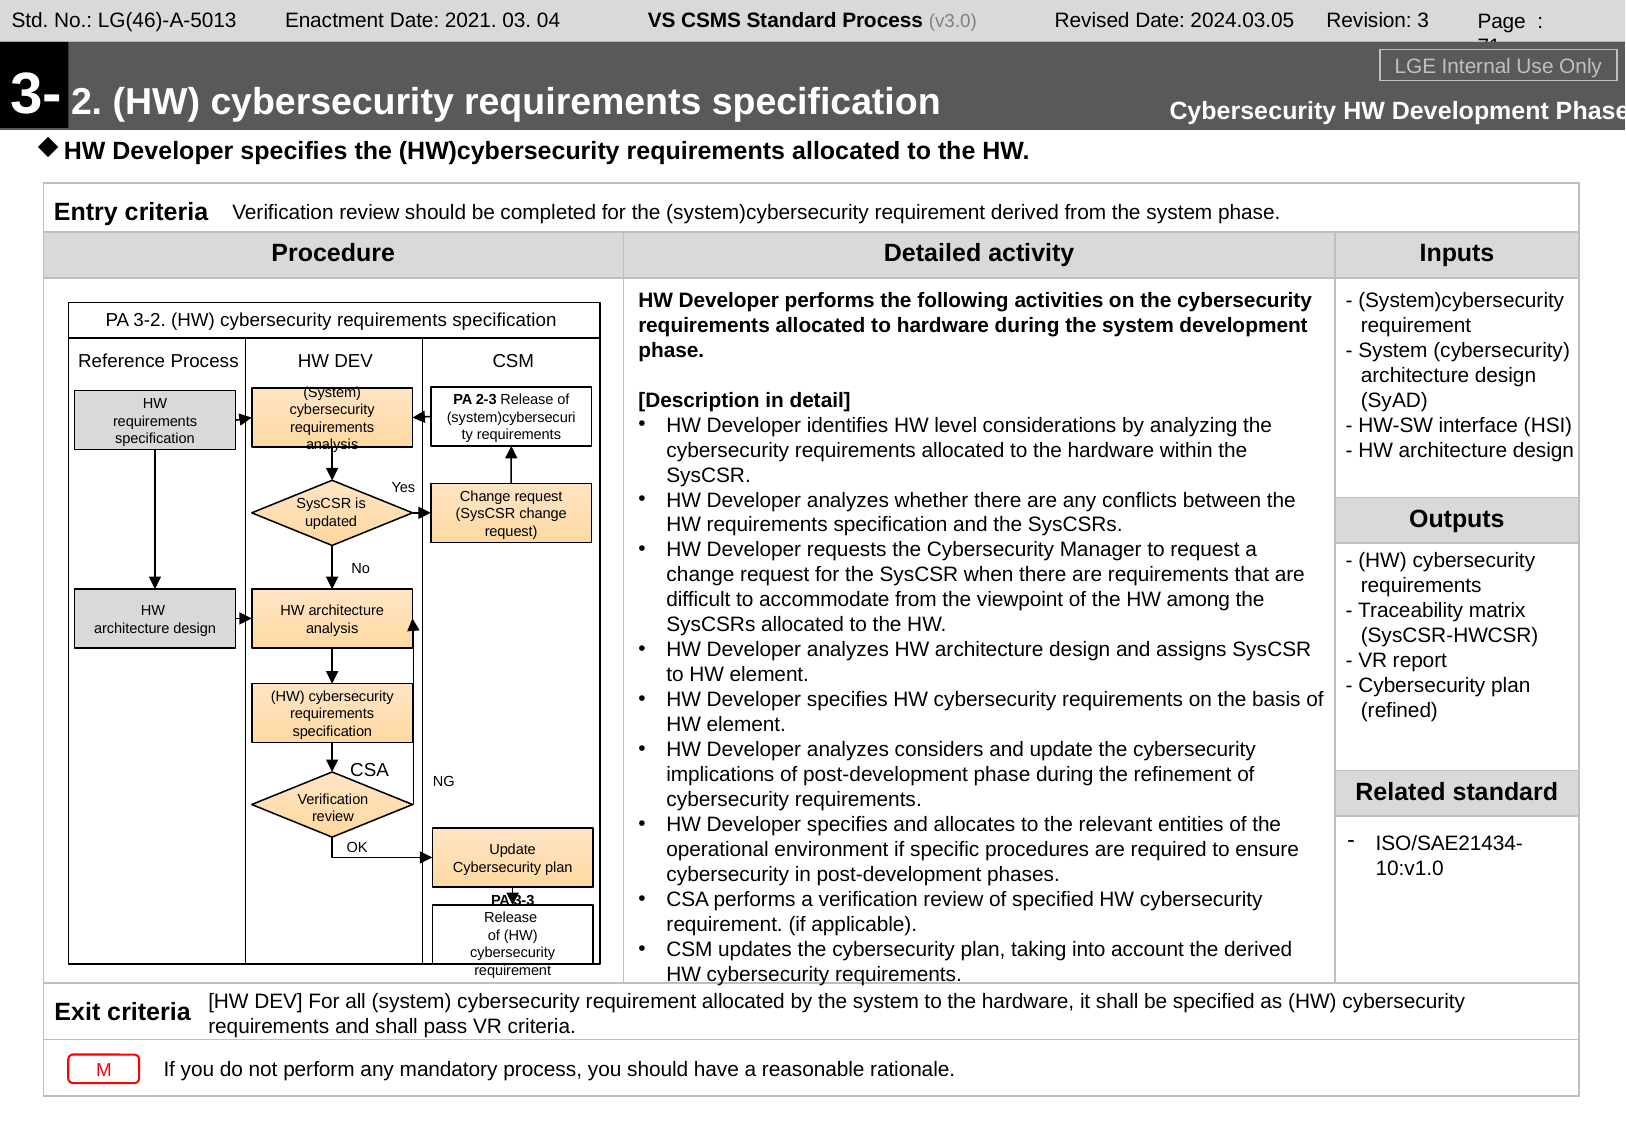

Page  :  71
3-
#
m
2. (HW) cybersecurity requirements specification
LGE Internal Use Only
Cybersecurity HW Development Phase
HW Developer specifies the (HW)cybersecurity requirements allocated to the HW.
Verification review should be completed for the (system)cybersecurity requirement derived from the system phase.
HW Developer performs the following activities on the cybersecurity requirements allocated to hardware during the system development phase.

[Description in detail]
HW Developer identifies HW level considerations by analyzing the cybersecurity requirements allocated to the hardware within the SysCSR.
HW Developer analyzes whether there are any conflicts between the HW requirements specification and the SysCSRs.
HW Developer requests the Cybersecurity Manager to request a change request for the SysCSR when there are requirements that are difficult to accommodate from the viewpoint of the HW among the SysCSRs allocated to the HW.
HW Developer analyzes HW architecture design and assigns SysCSR to HW element.
HW Developer specifies HW cybersecurity requirements on the basis of HW element.
HW Developer analyzes considers and update the cybersecurity implications of post-development phase during the refinement of cybersecurity requirements.
HW Developer specifies and allocates to the relevant entities of the operational environment if specific procedures are required to ensure cybersecurity in post-development phases.
CSA performs a verification review of specified HW cybersecurity requirement. (if applicable).
CSM updates the cybersecurity plan, taking into account the derived HW cybersecurity requirements.
- (System)cybersecurity requirement
- System (cybersecurity) architecture design (SyAD)
- HW-SW interface (HSI)
- HW architecture design
PA 3-2. (HW) cybersecurity requirements specification

Reference Process
HW DEV
CSM
PA 2-3 Release of (system)cybersecurity requirements
(System) cybersecurity requirements analysis
HW
requirements specification
Yes

Change request
(SysCSR change request)
SysCSR is updated
- (HW) cybersecurity requirements
- Traceability matrix (SysCSR-HWCSR)
- VR report
- Cybersecurity plan (refined)
No
HW
architecture design
HW architecture analysis
(HW) cybersecurity requirements specification
CSA
NG

Verification
review
ISO/SAE21434-10:v1.0

Update
Cybersecurity plan
OK
PA 3-3
Release
of (HW) cybersecurity requirement
[HW DEV] For all (system) cybersecurity requirement allocated by the system to the hardware, it shall be specified as (HW) cybersecurity requirements and shall pass VR criteria.
If you do not perform any mandatory process, you should have a reasonable rationale.
M